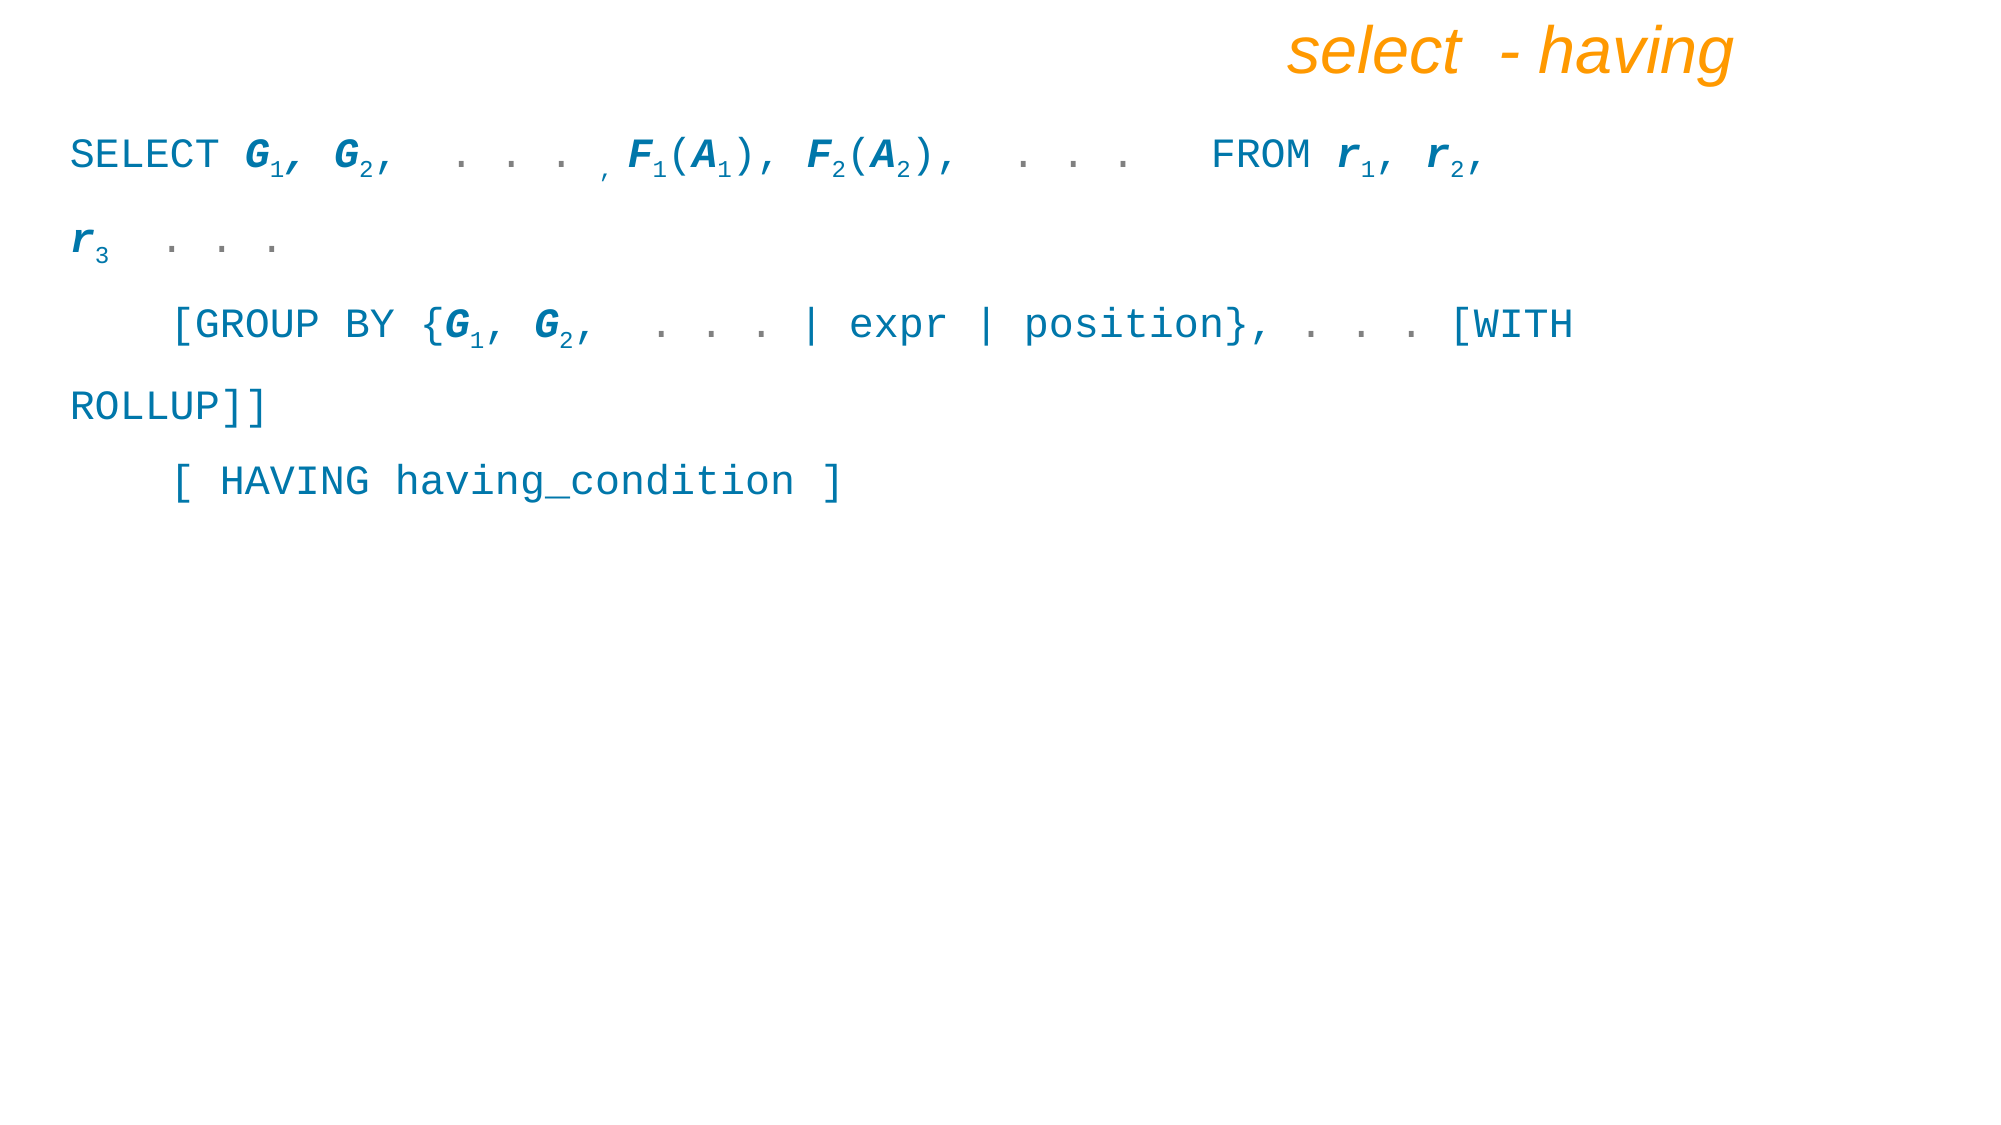

select  - having
SELECT G1, G2,  . . . , F1(A1), F2(A2),  . . .   FROM r1, r2, r3  . . .
    [GROUP BY {G1, G2,  . . . | expr | position}, . . . [WITH ROLLUP]]
    [ HAVING having_condition ]